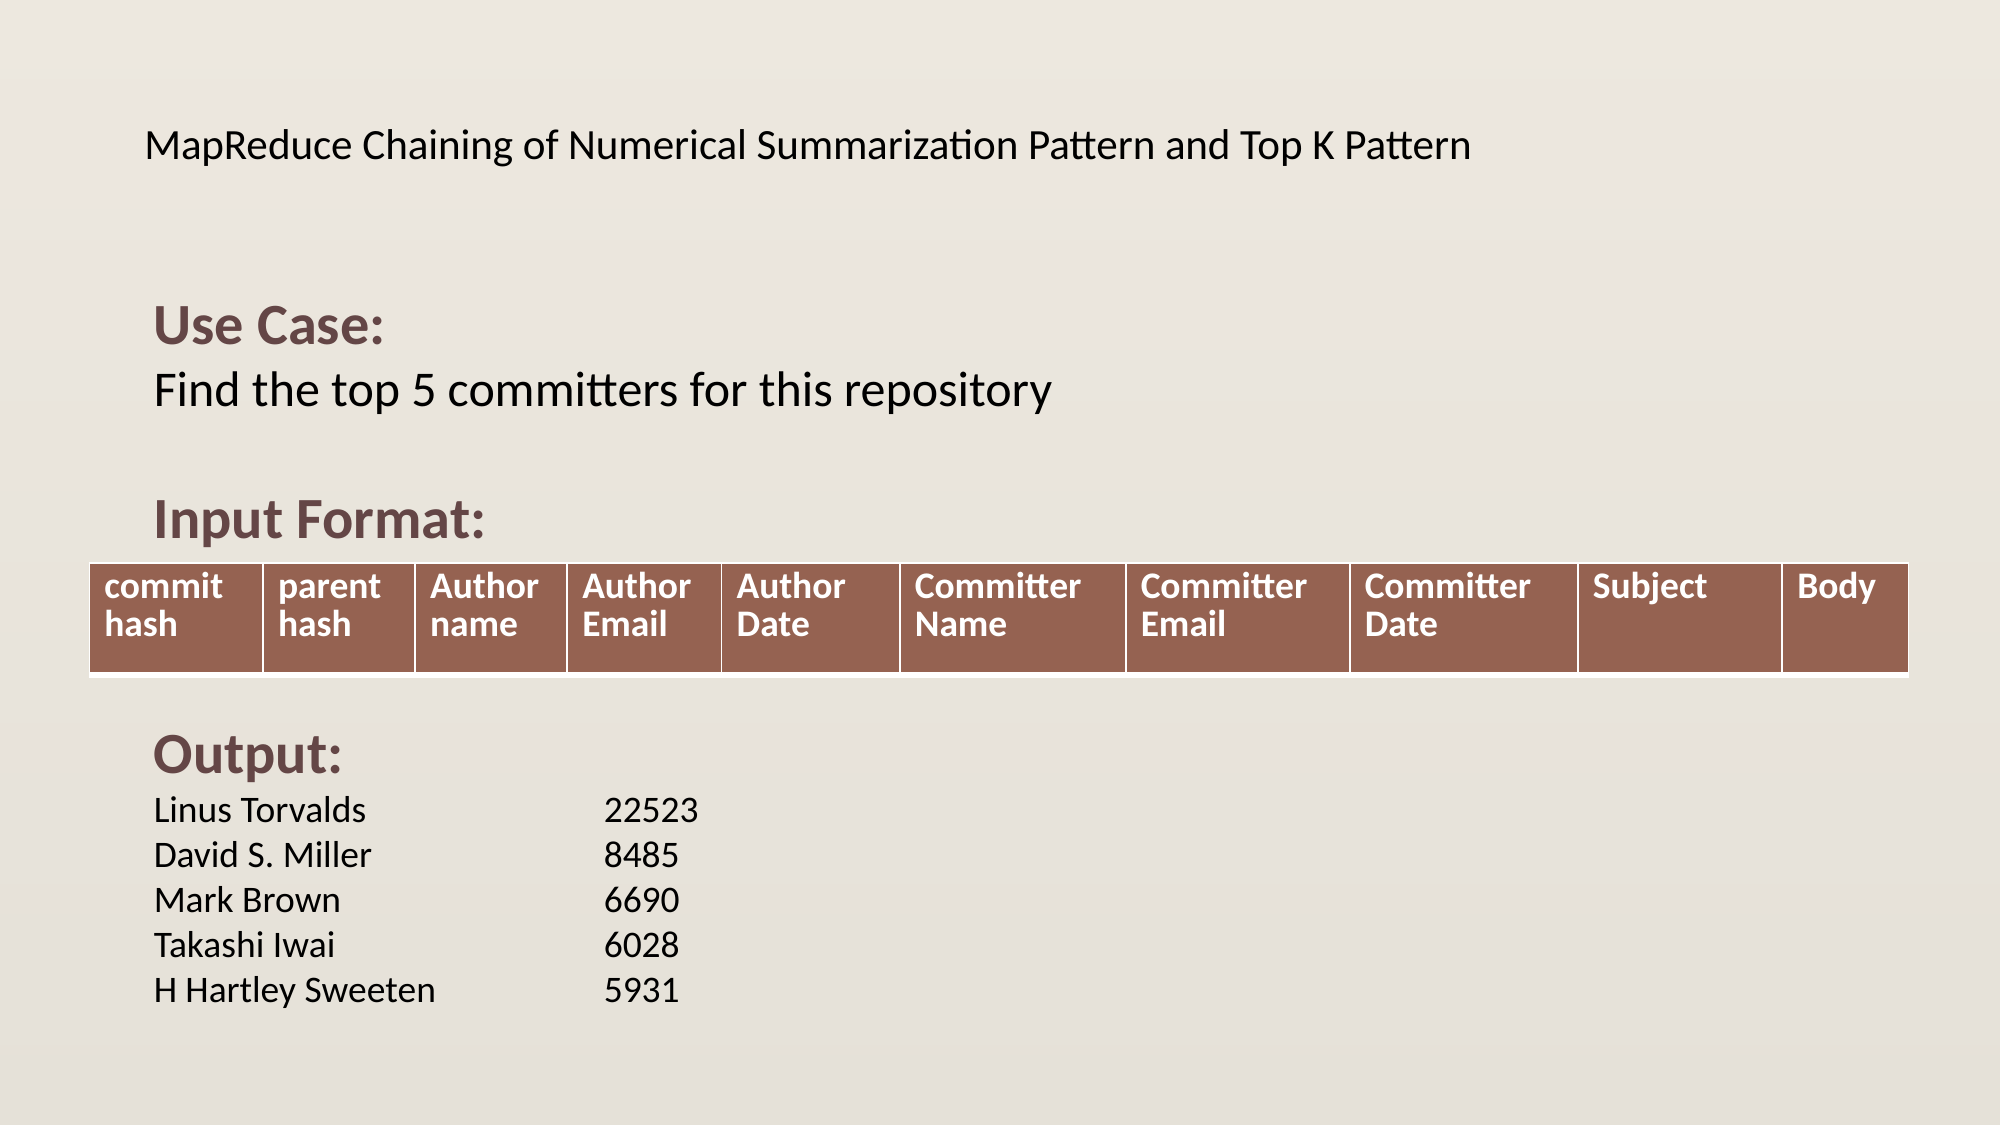

# MapReduce Chaining of Numerical Summarization Pattern and Top K Pattern
Use Case:
Find the top 5 committers for this repository
Input Format:
| commit hash | parent hash | Author name | Author Email | Author Date | Committer Name | Committer Email | Committer Date | Subject | Body |
| --- | --- | --- | --- | --- | --- | --- | --- | --- | --- |
Output:
Linus Torvalds		22523
David S. Miller		8485
Mark Brown		6690
Takashi Iwai		6028
H Hartley Sweeten		5931